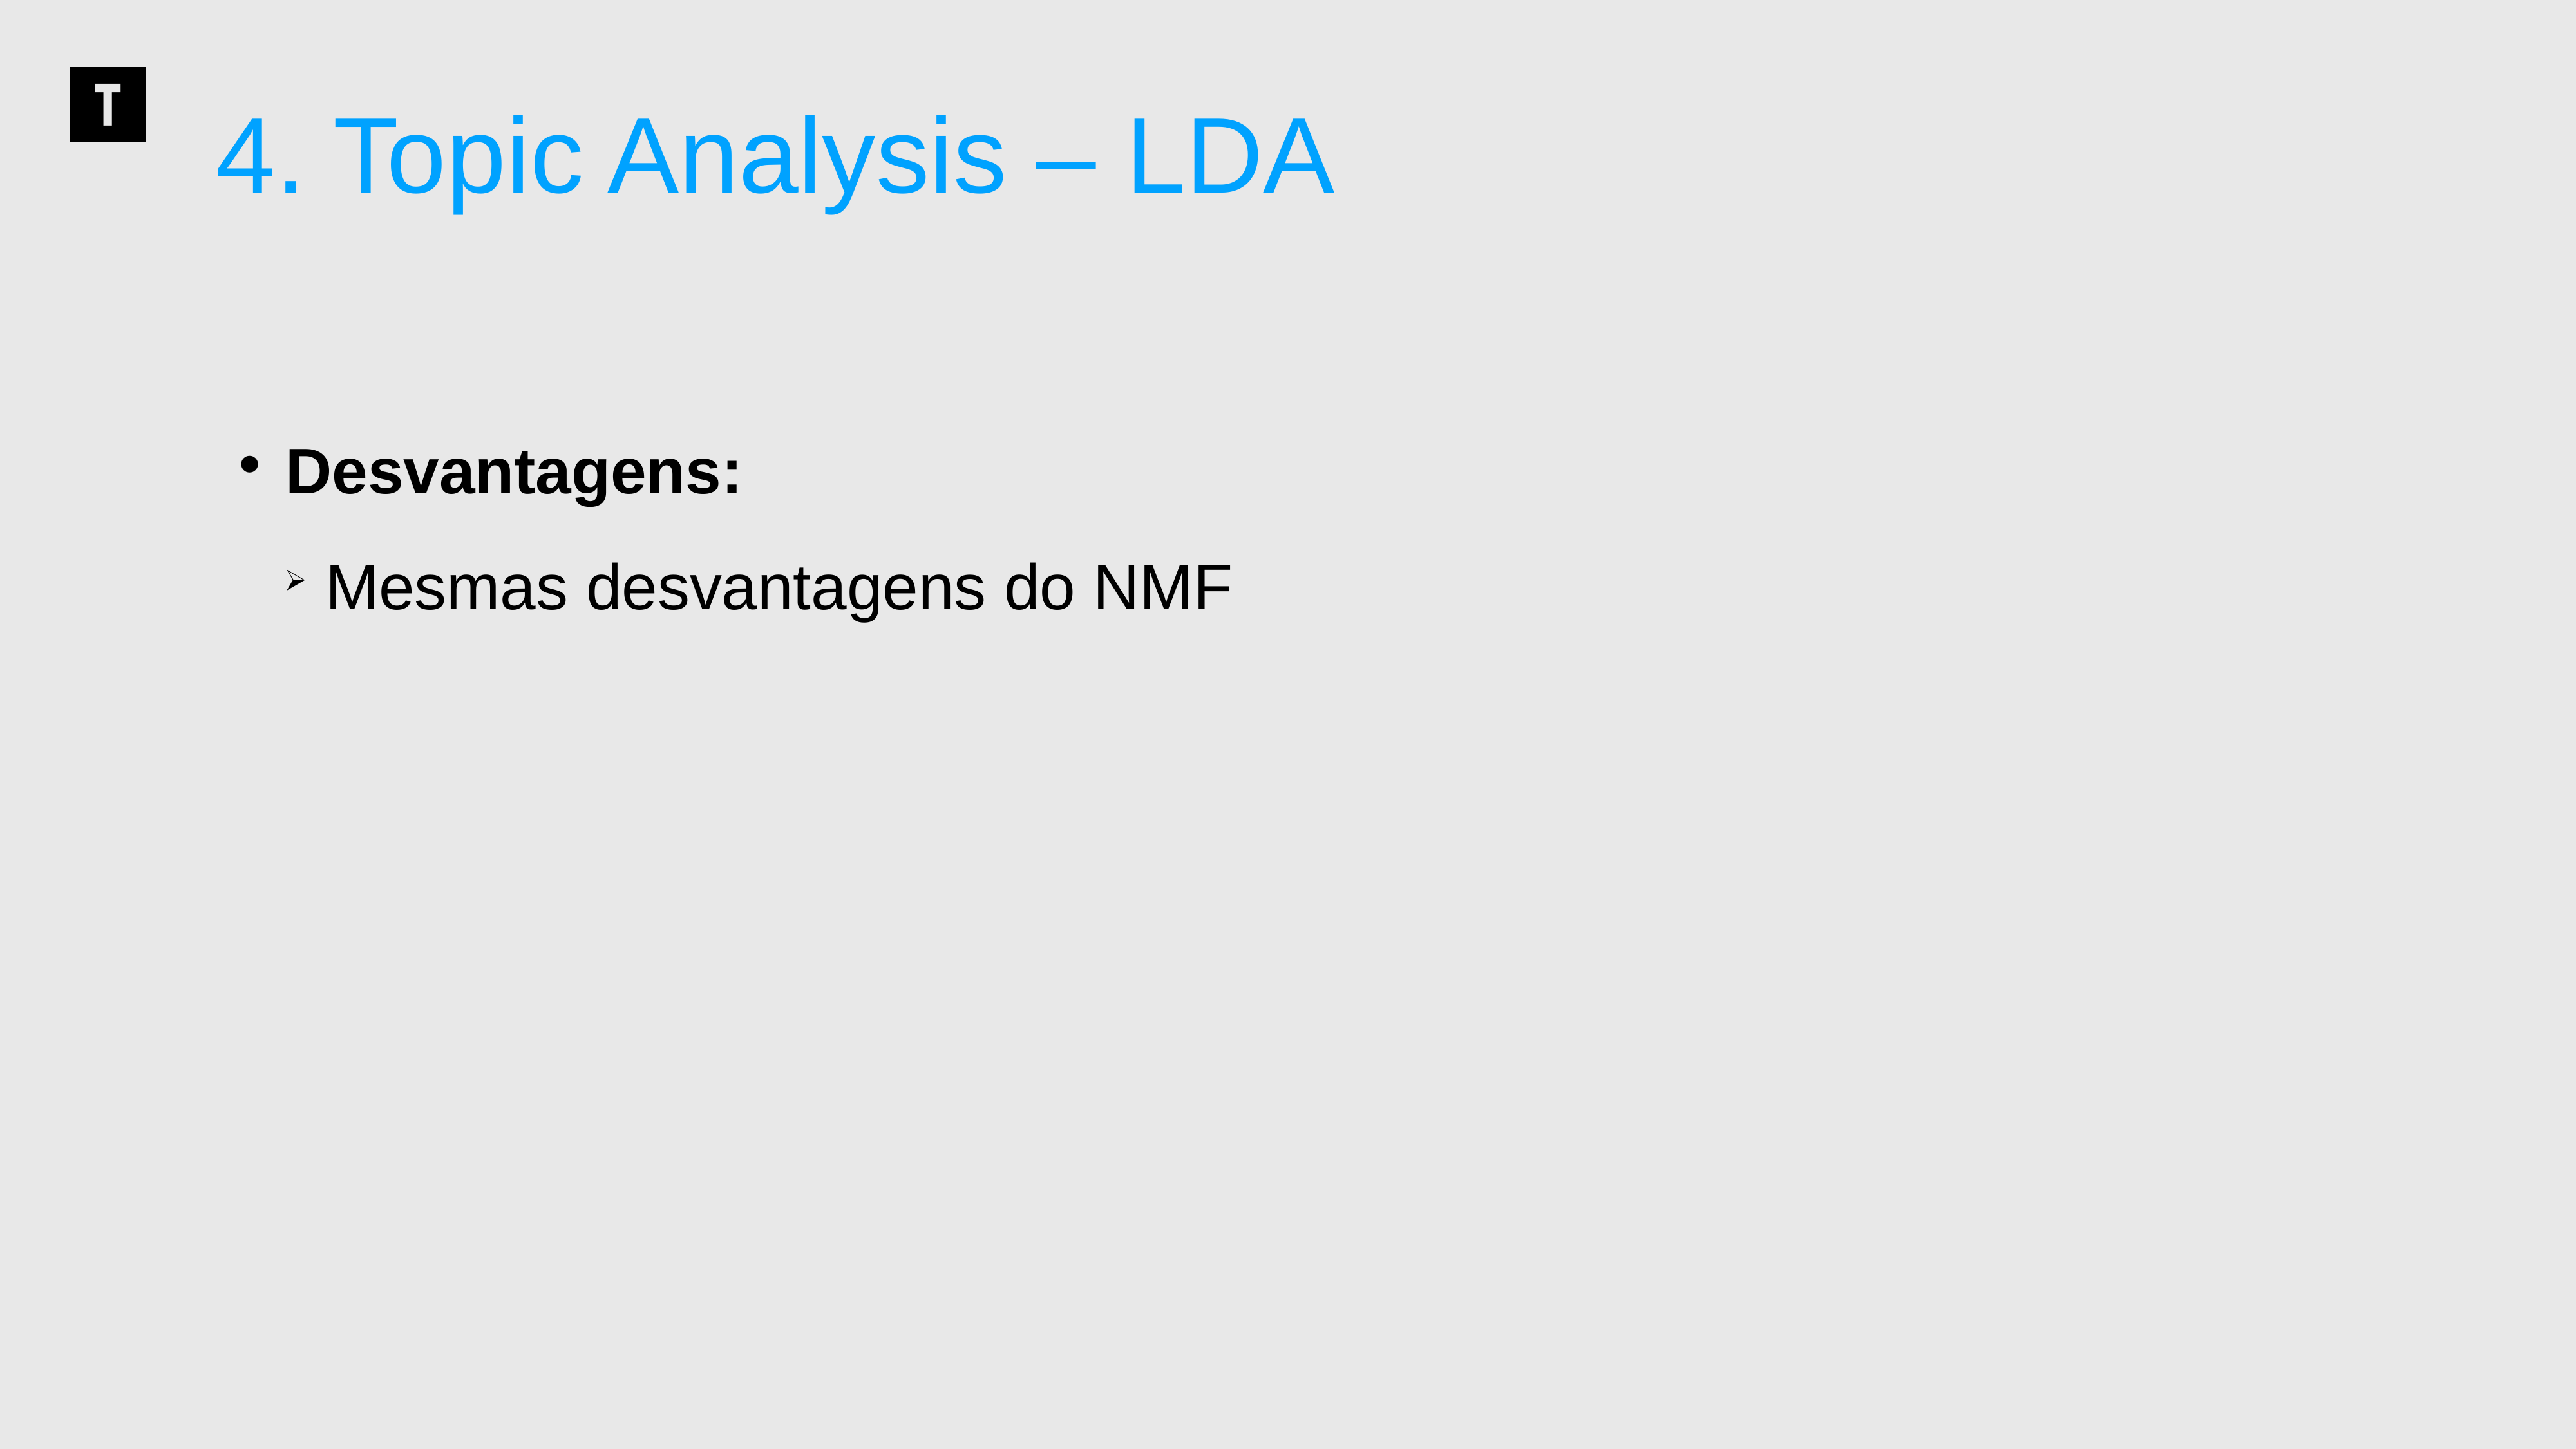

4. Topic Analysis – LDA

 Desvantagens:
 Mesmas desvantagens do NMF